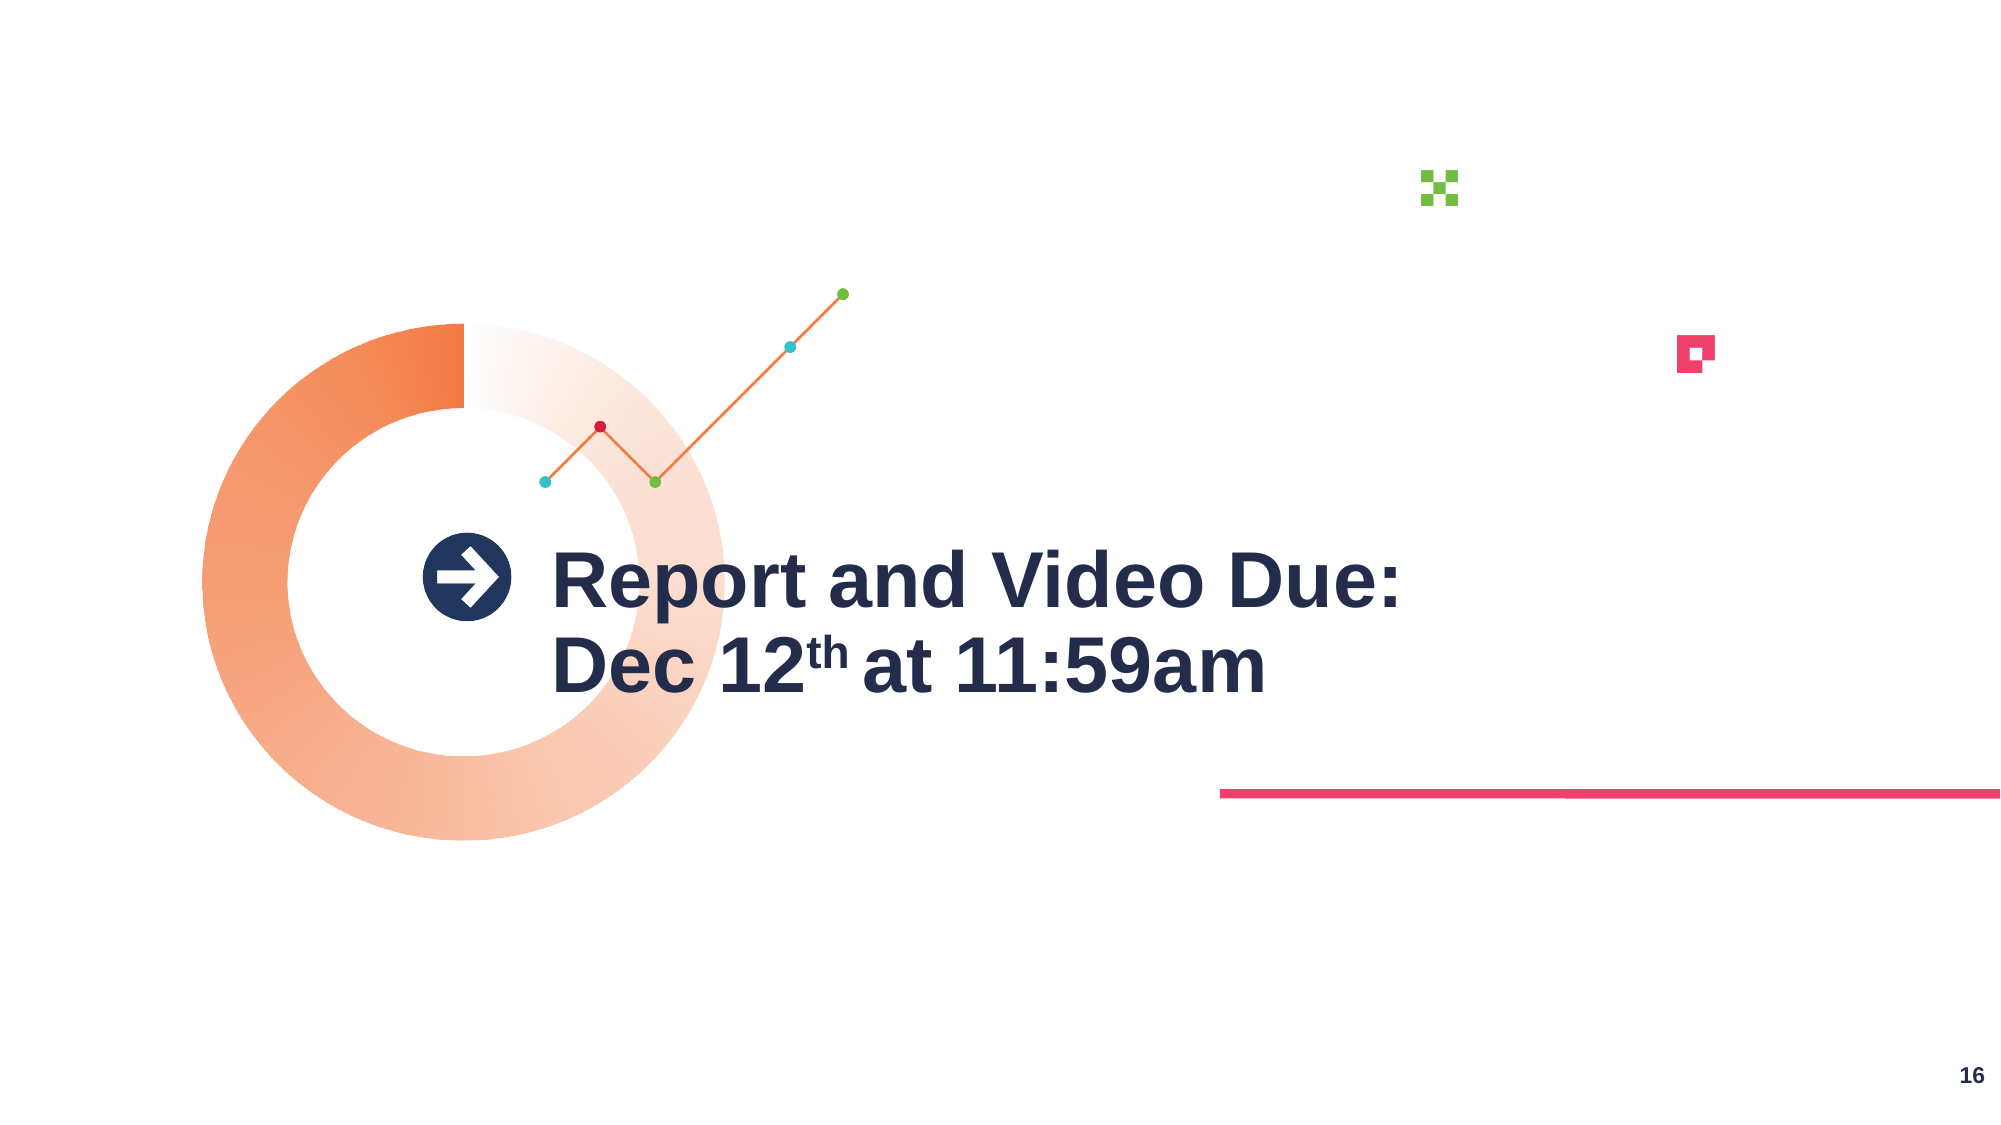

# Report and Video Due: Dec 12th at 11:59am

16